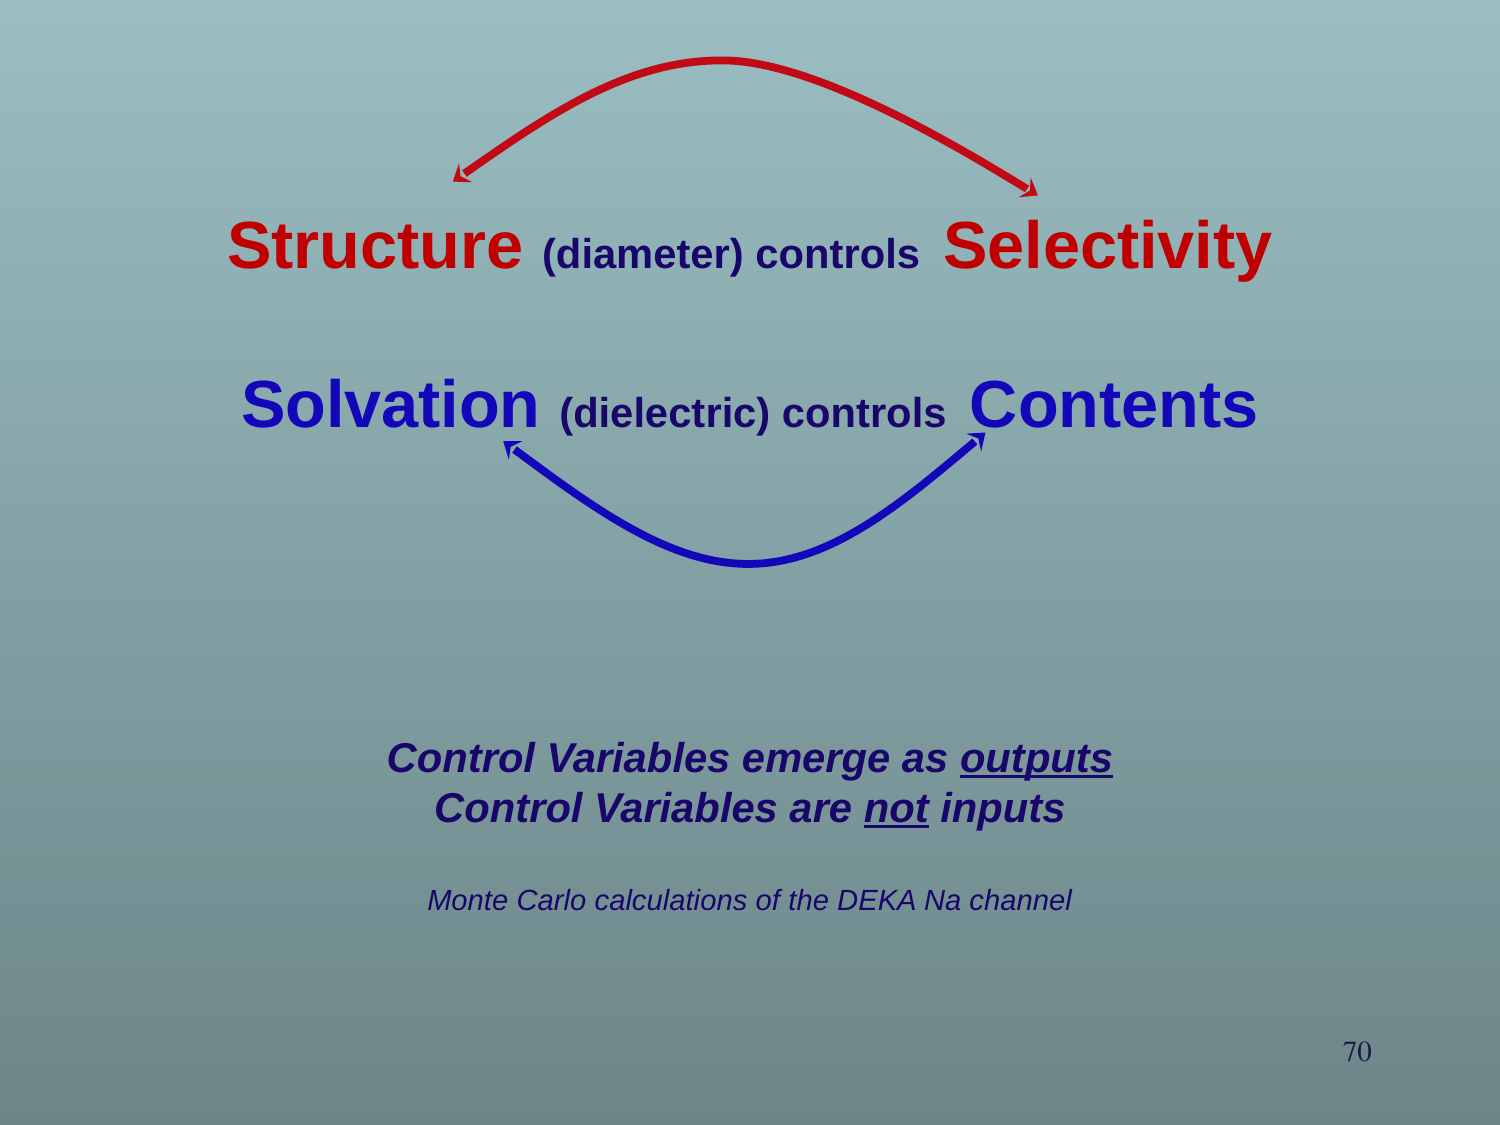

Structure (diameter) controls  Selectivity
Solvation (dielectric) controls  Contents
Control Variables emerge as outputs
Control Variables are not inputs
Monte Carlo calculations of the DEKA Na channel

70